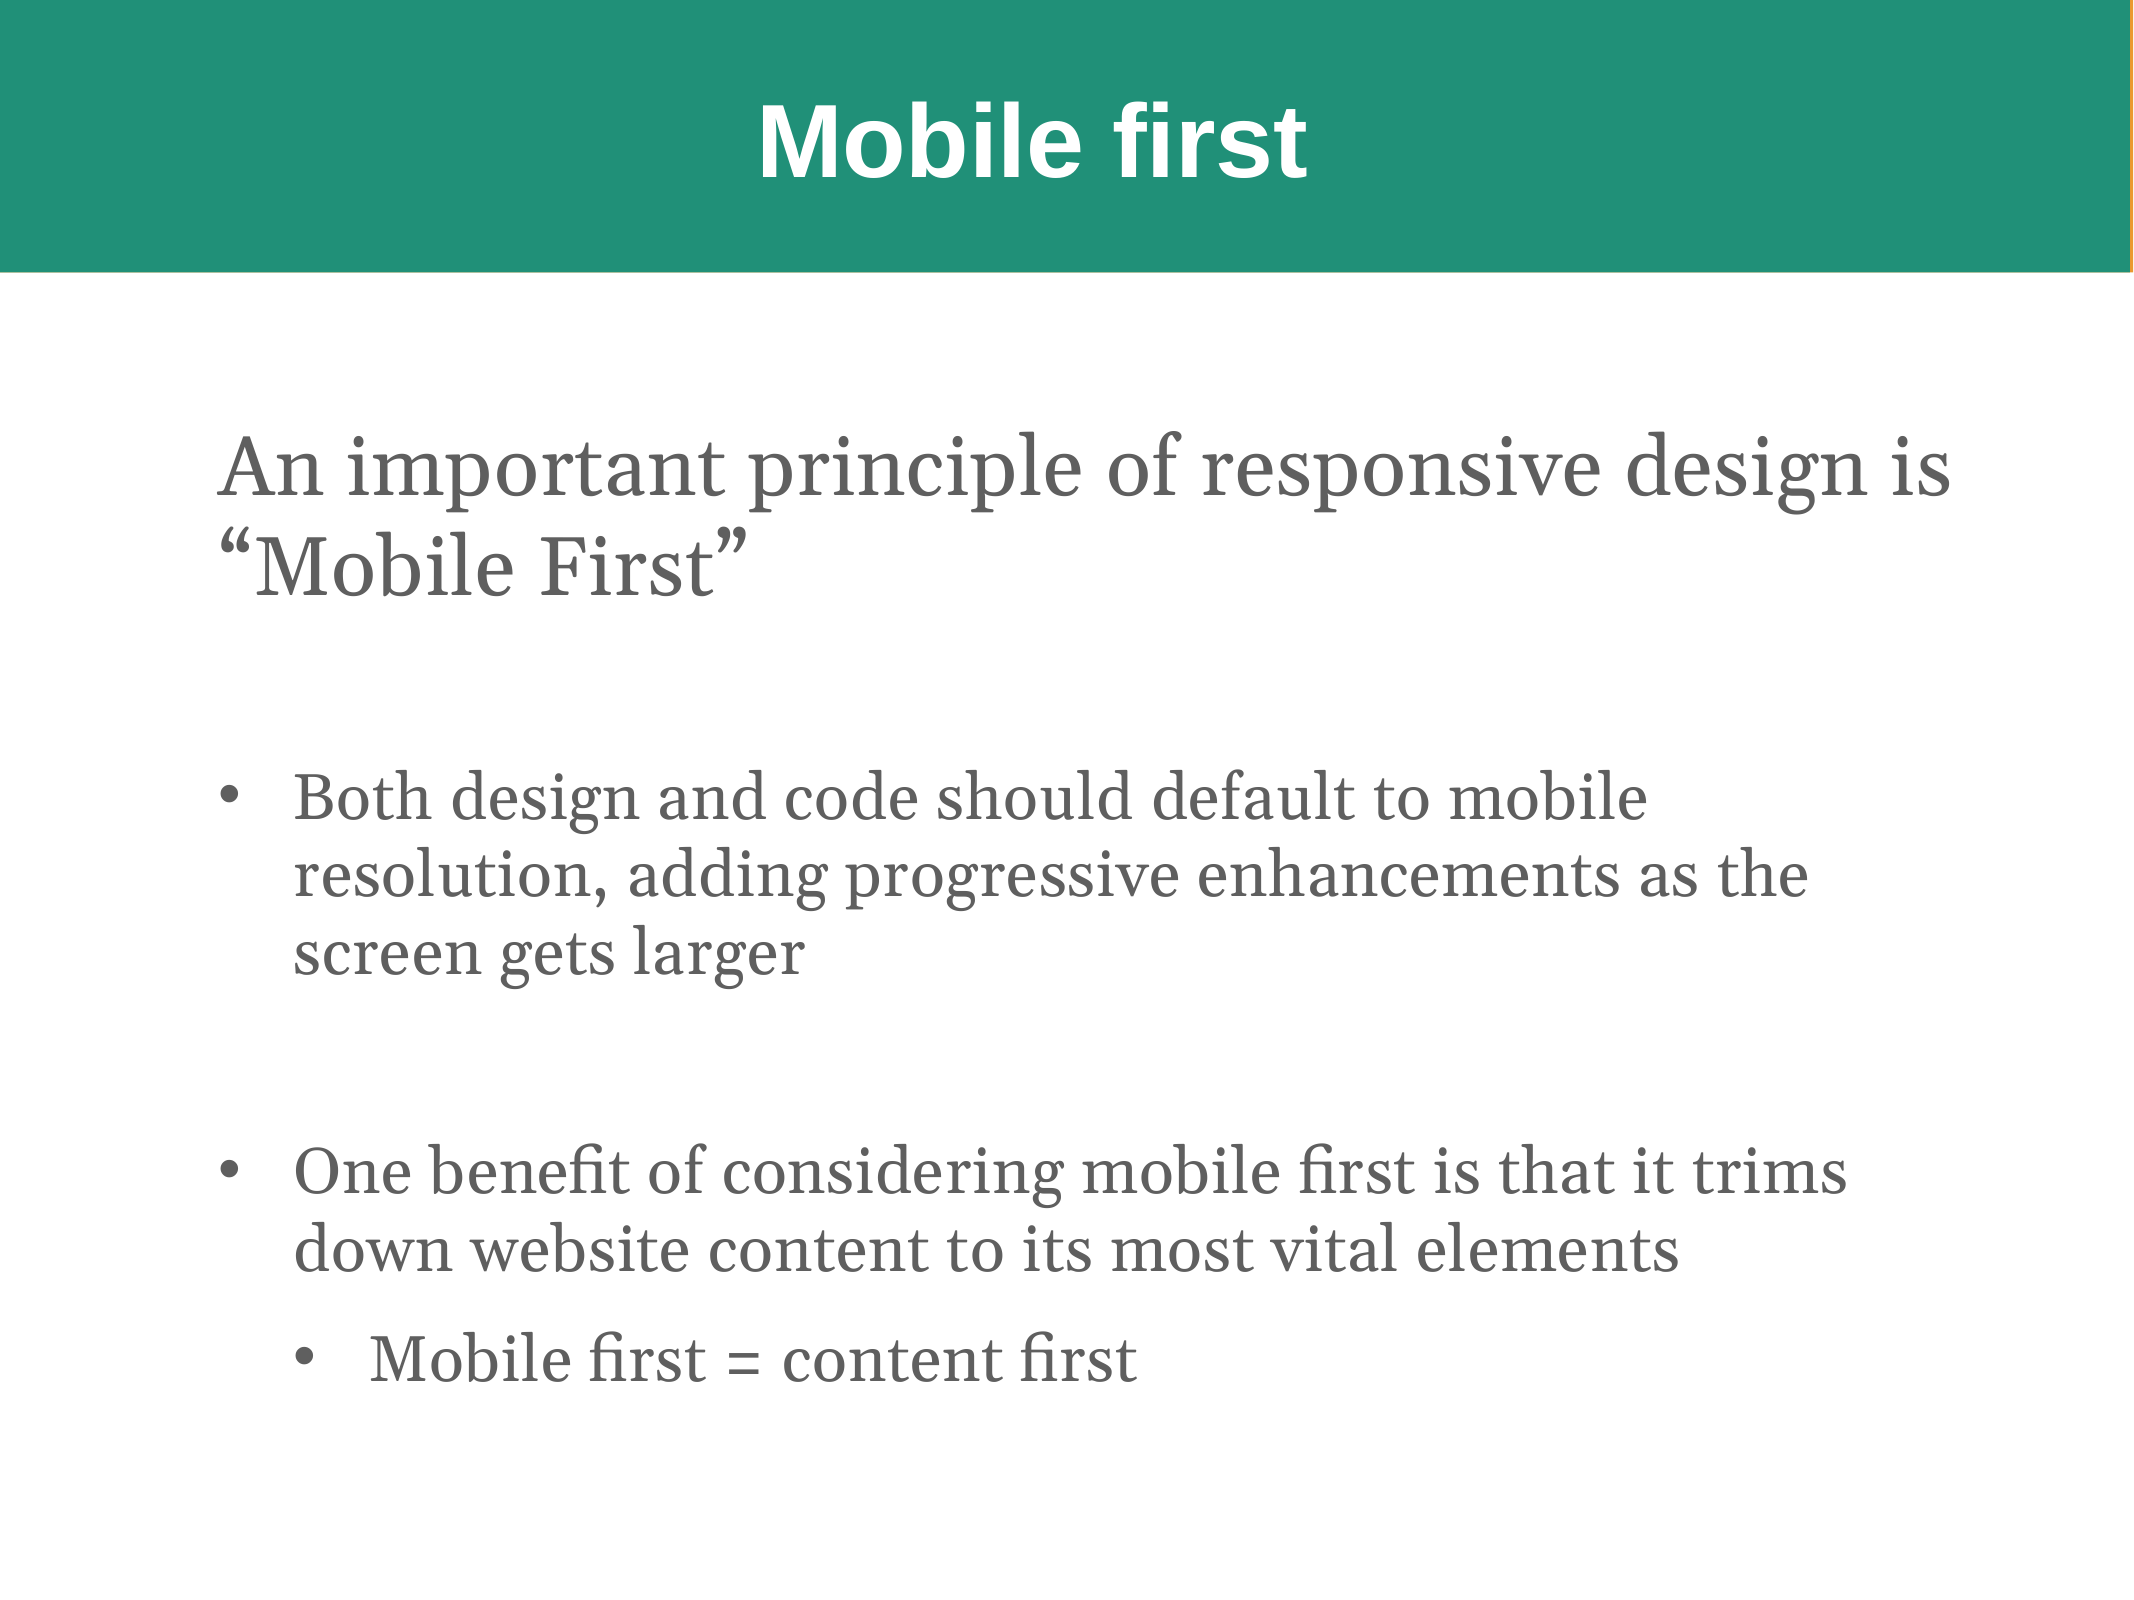

# Mobile first
An important principle of responsive design is “Mobile First”

Both design and code should default to mobile resolution, adding progressive enhancements as the screen gets larger

One benefit of considering mobile first is that it trims down website content to its most vital elements
Mobile first = content first